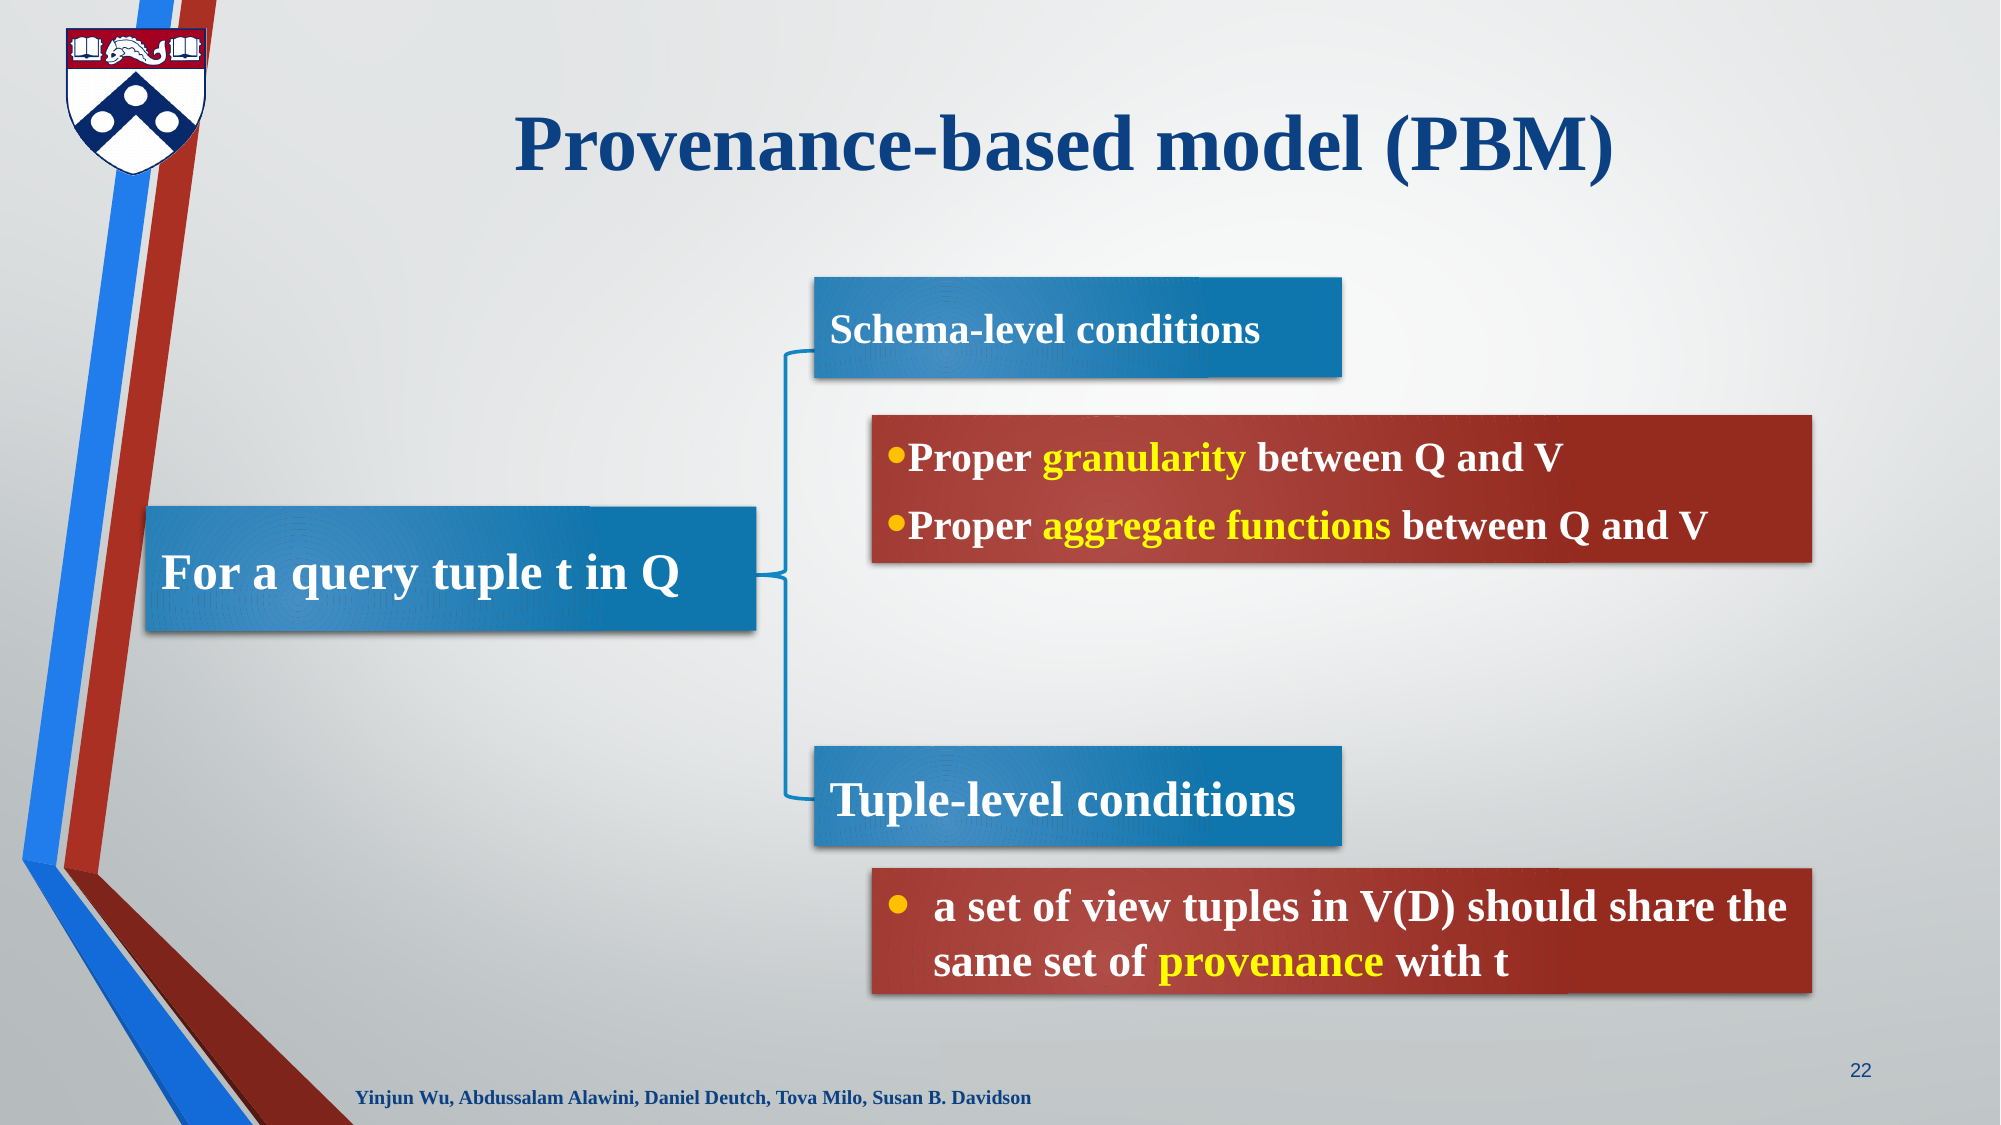

# Provenance-based model (PBM)
Schema-level conditions

Proper granularity between Q and V
Proper aggregate functions between Q and V
For a query tuple t in Q
Tuple-level conditions
a set of view tuples in V(D) should share the same set of provenance with t
22